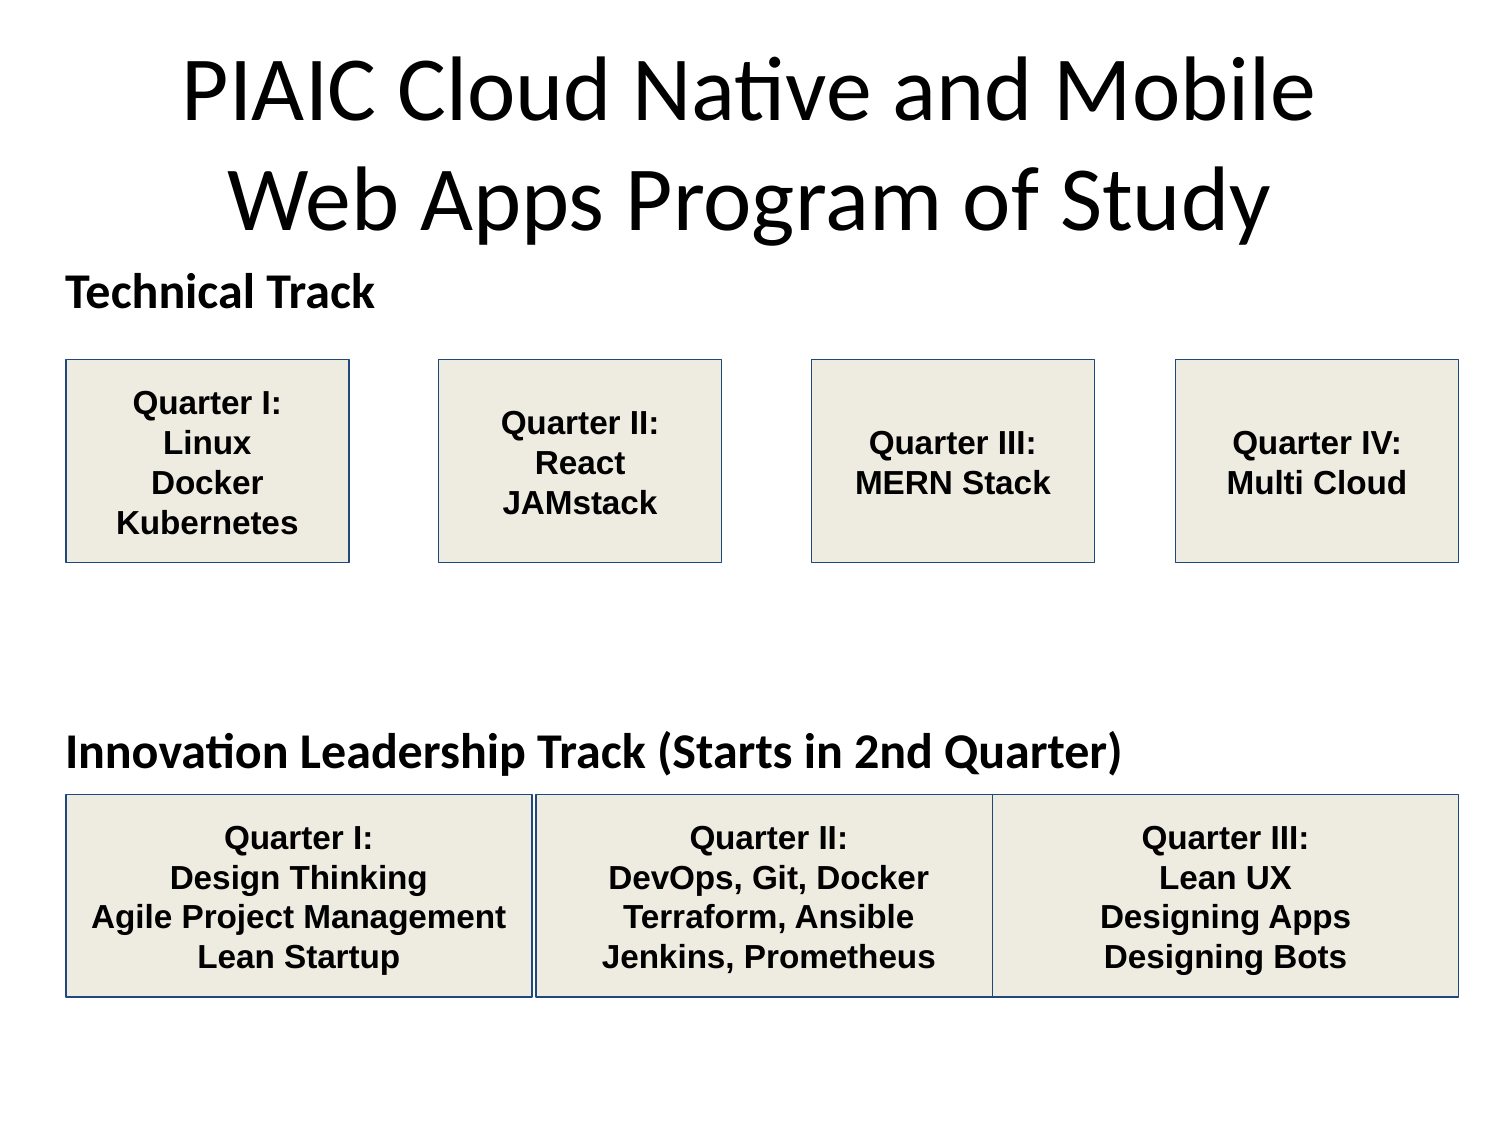

# PIAIC Cloud Native and Mobile Web Apps Program of Study
Technical Track
Quarter I:
Linux
Docker
Kubernetes
Quarter II:
React
JAMstack
Quarter III:
MERN Stack
Quarter IV:
Multi Cloud
Innovation Leadership Track (Starts in 2nd Quarter)
Quarter I:
Design Thinking
Agile Project Management
Lean Startup
Quarter II:
DevOps, Git, Docker
Terraform, Ansible
Jenkins, Prometheus

Quarter III:
Lean UX
Designing Apps
Designing Bots